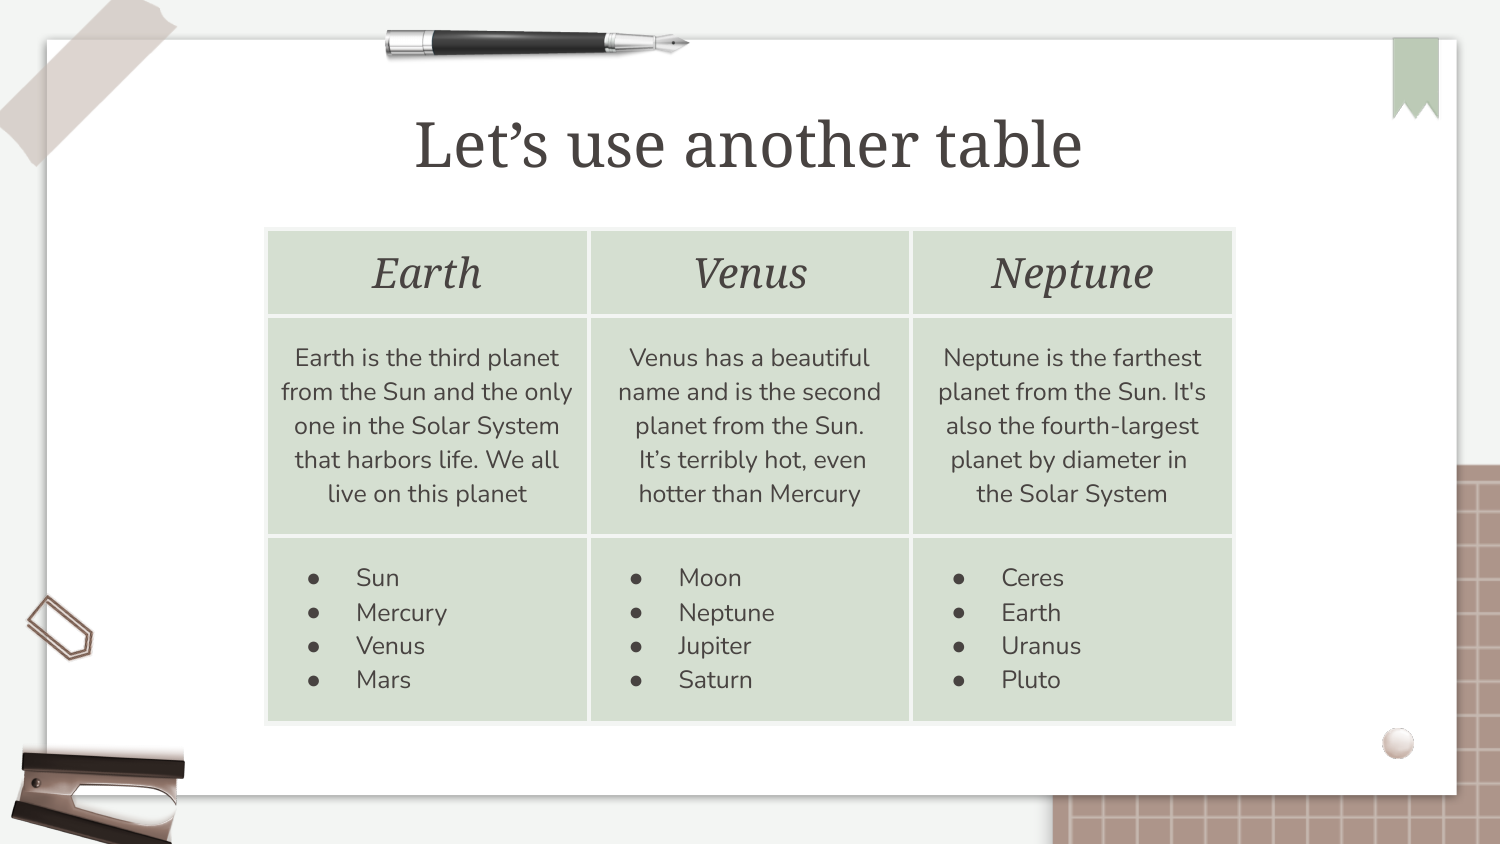

# Let’s use another table
| Earth | Venus | Neptune |
| --- | --- | --- |
| Earth is the third planet from the Sun and the only one in the Solar System that harbors life. We all live on this planet | Venus has a beautiful name and is the second planet from the Sun. It’s terribly hot, even hotter than Mercury | Neptune is the farthest planet from the Sun. It's also the fourth-largest planet by diameter in the Solar System |
| Sun Mercury Venus Mars | Moon Neptune Jupiter Saturn | Ceres Earth Uranus Pluto |